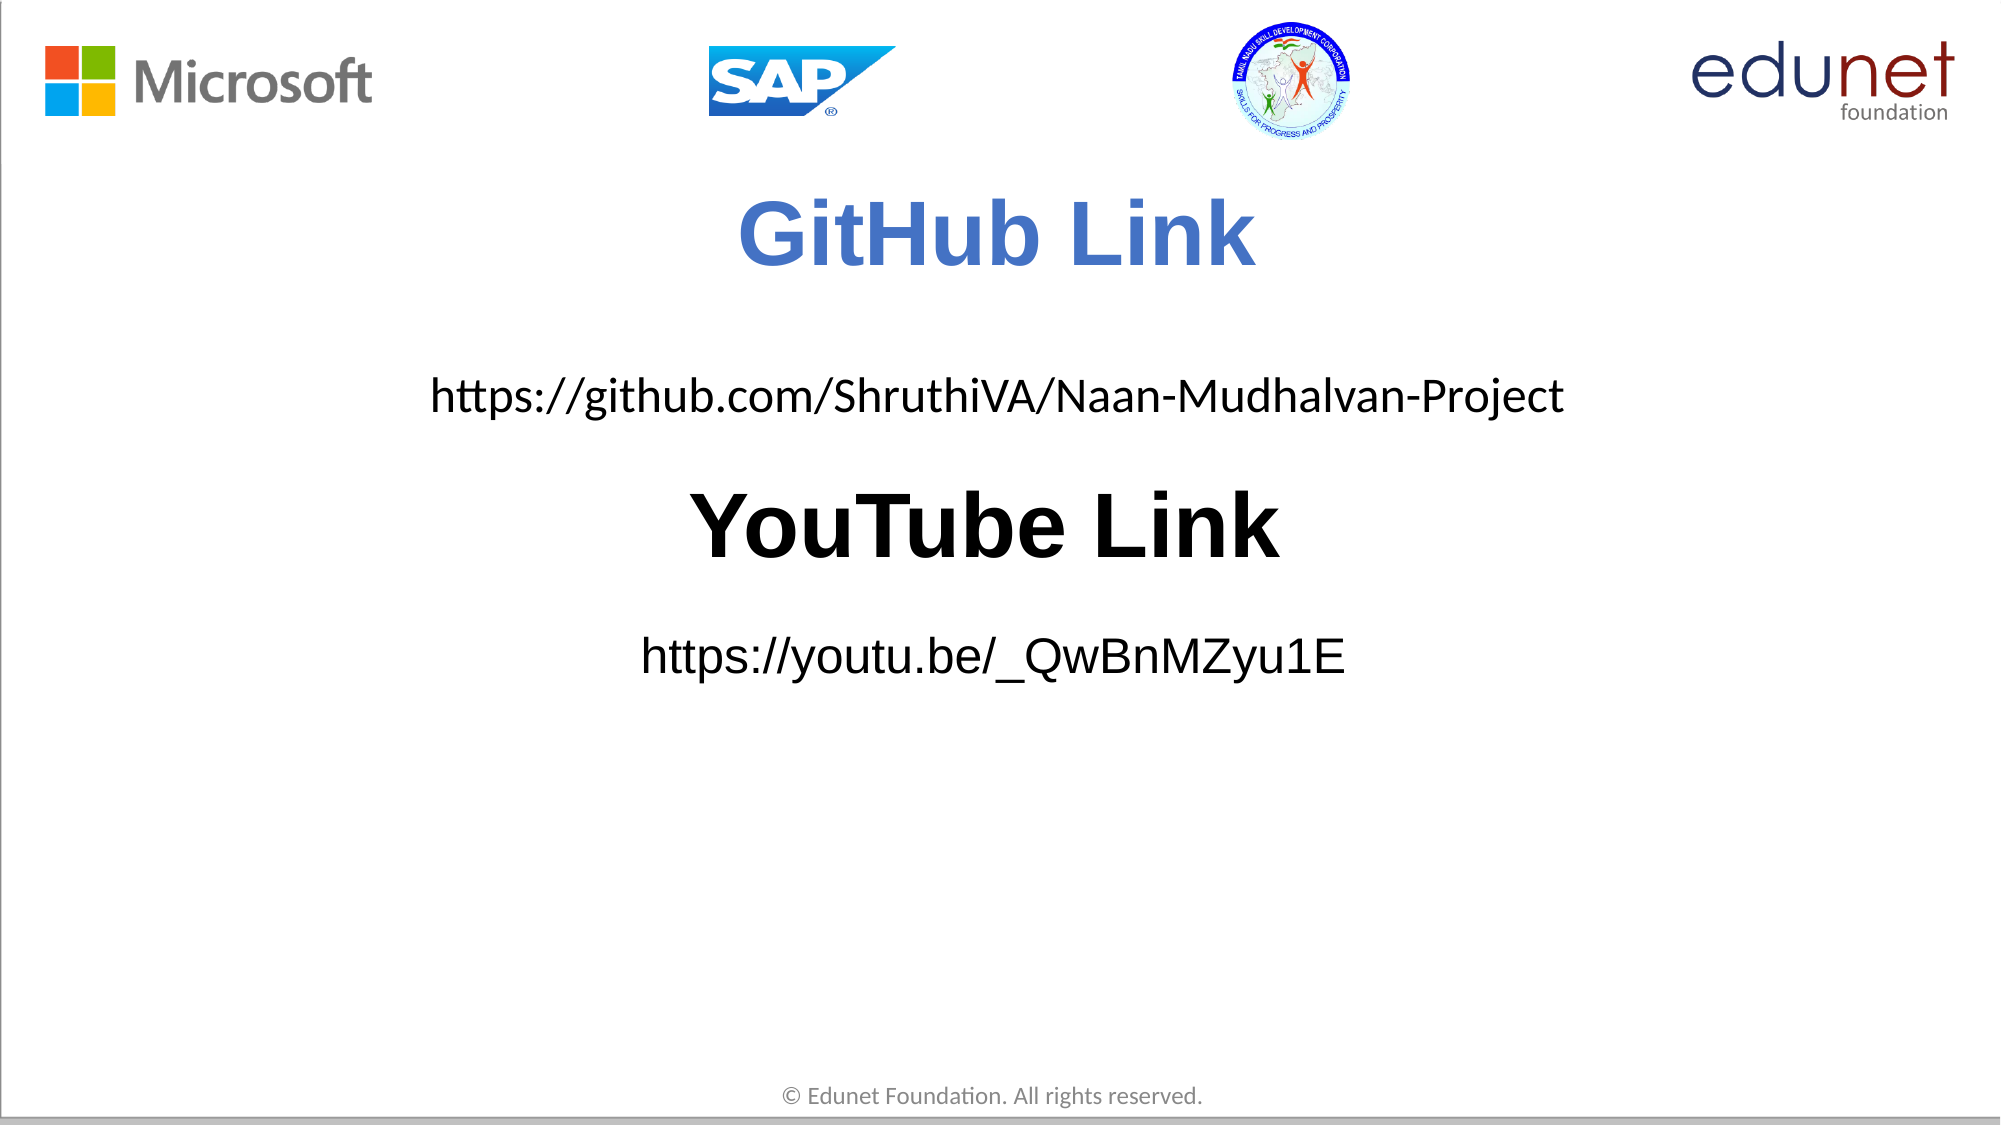

# GitHub Link
https://github.com/ShruthiVA/Naan-Mudhalvan-Project
YouTube Link
https://youtu.be/_QwBnMZyu1E
© Edunet Foundation. All rights reserved.